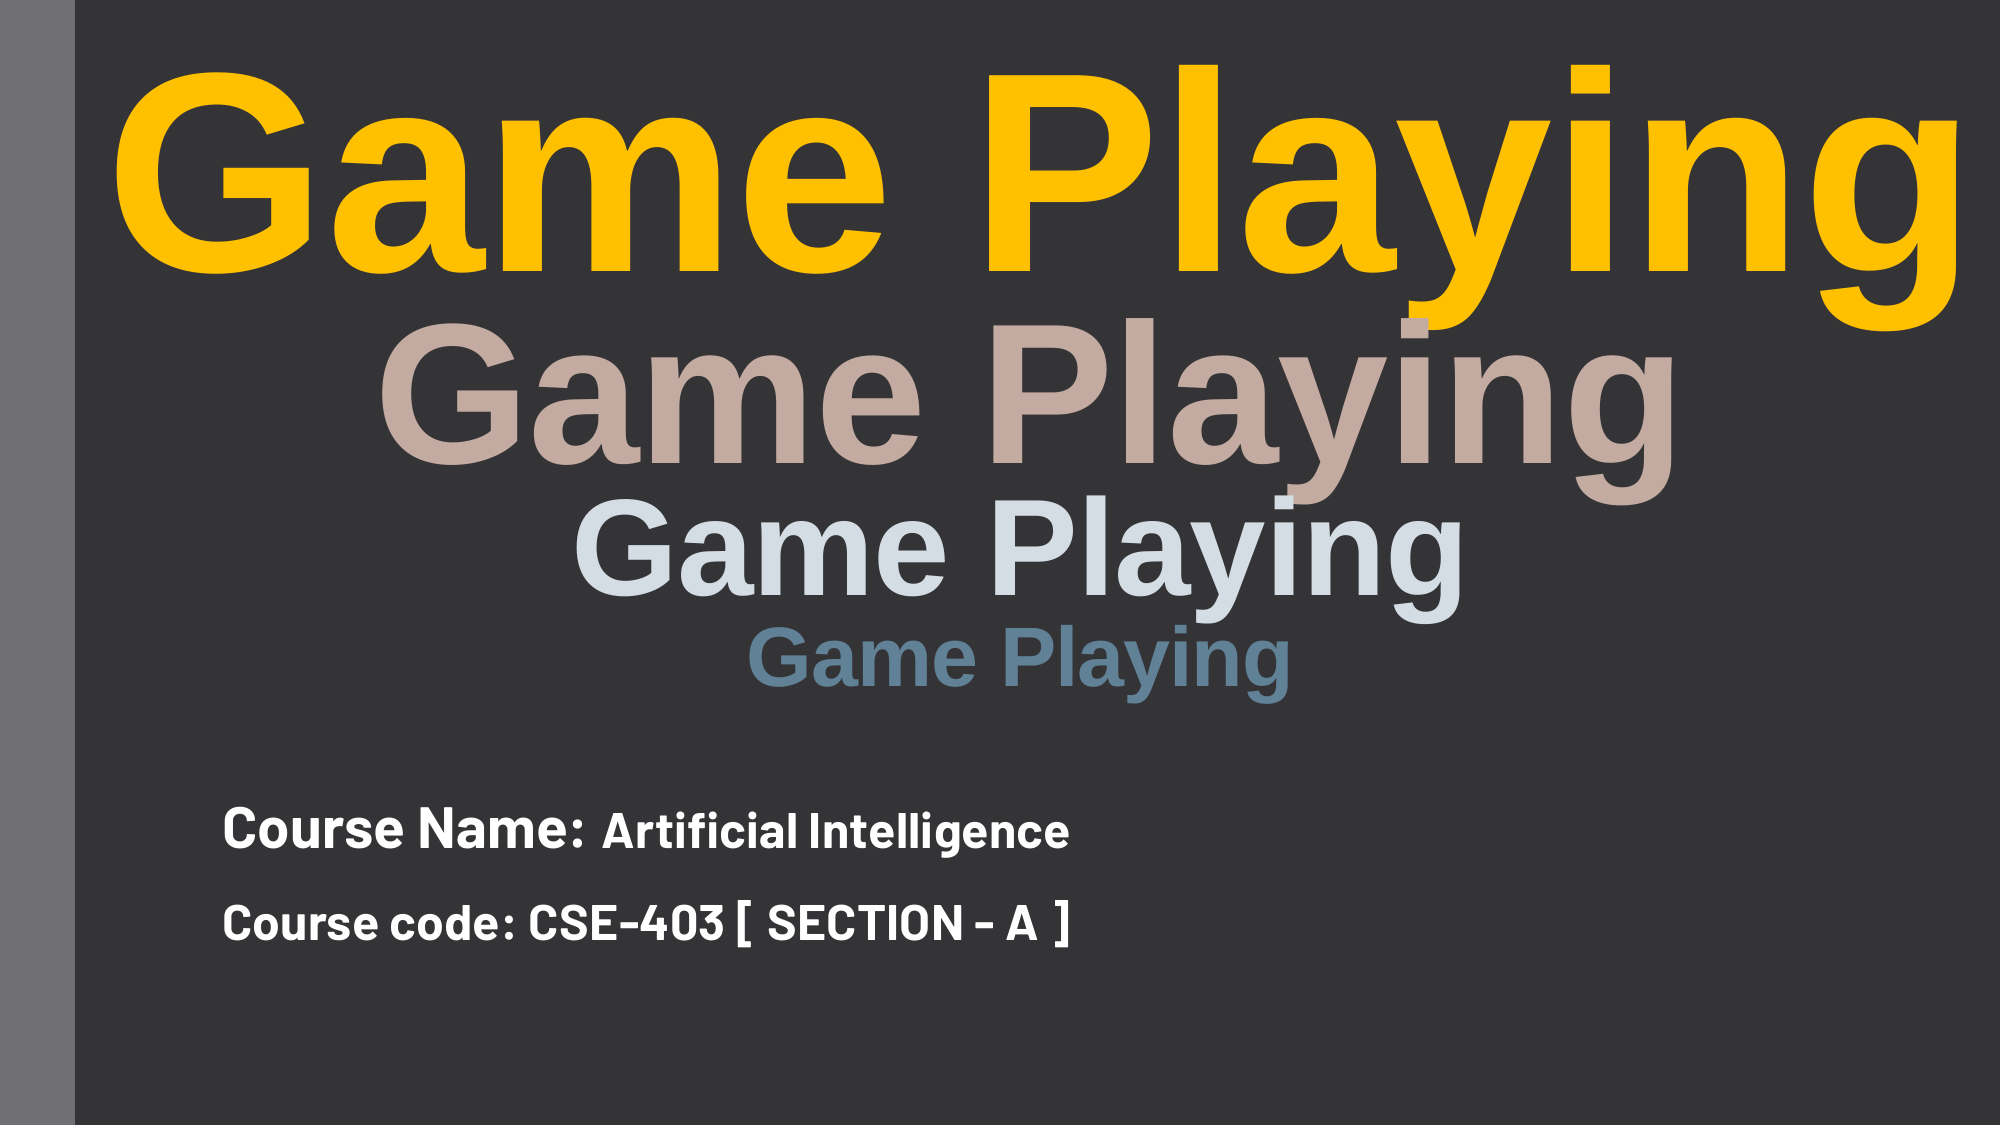

# Game Playing
Game Playing
Game Playing
Game Playing
Course Name: Artificial Intelligence
Course code: CSE-403 [ SECTION - A ]